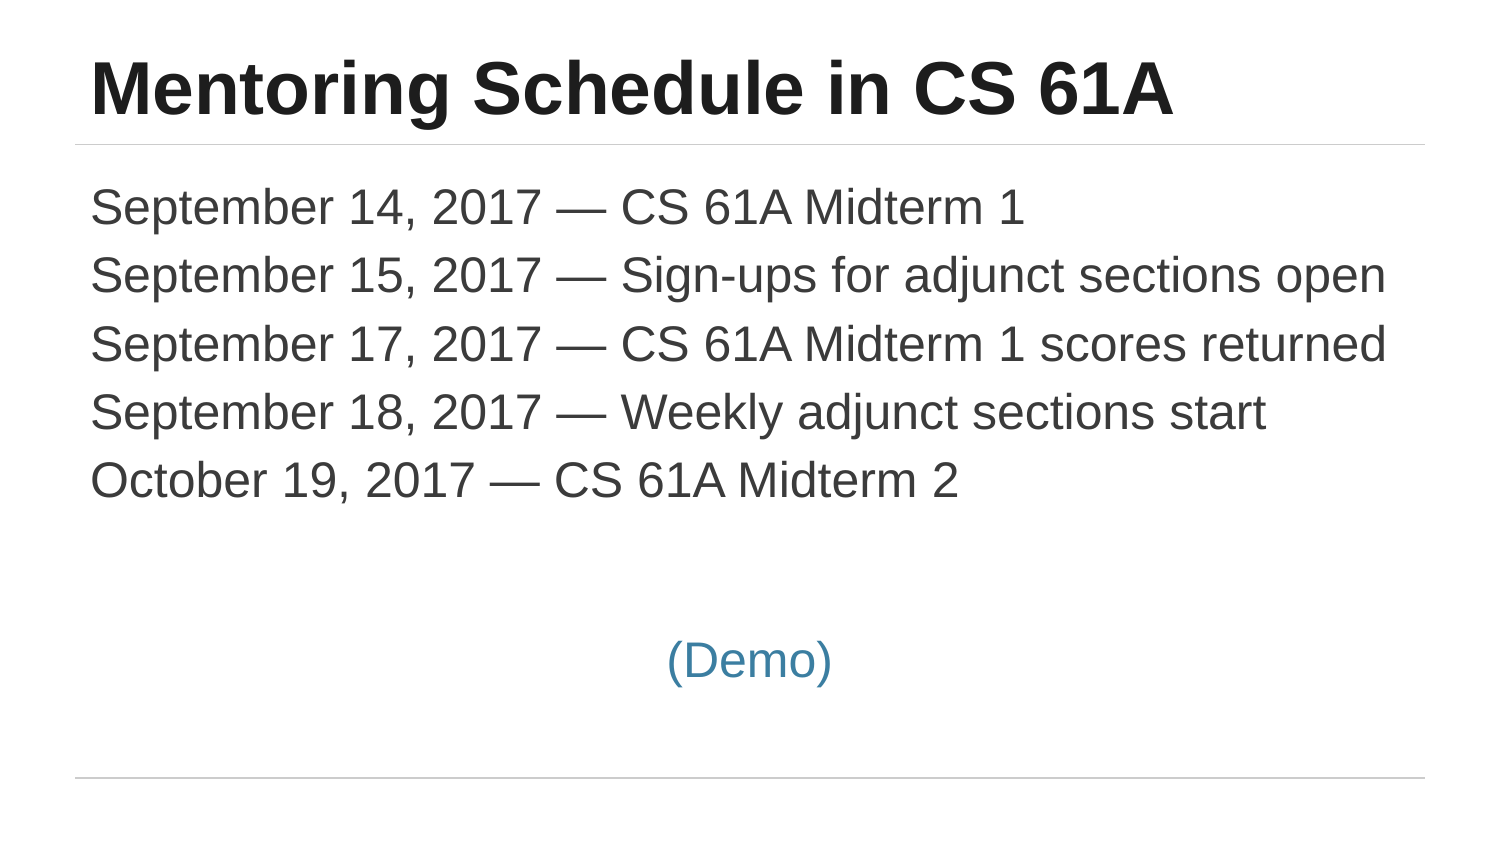

# Mentoring Schedule in CS 61A
September 14, 2017 — CS 61A Midterm 1
September 15, 2017 — Sign-ups for adjunct sections open
September 17, 2017 — CS 61A Midterm 1 scores returned
September 18, 2017 — Weekly adjunct sections start
October 19, 2017 — CS 61A Midterm 2
(Demo)